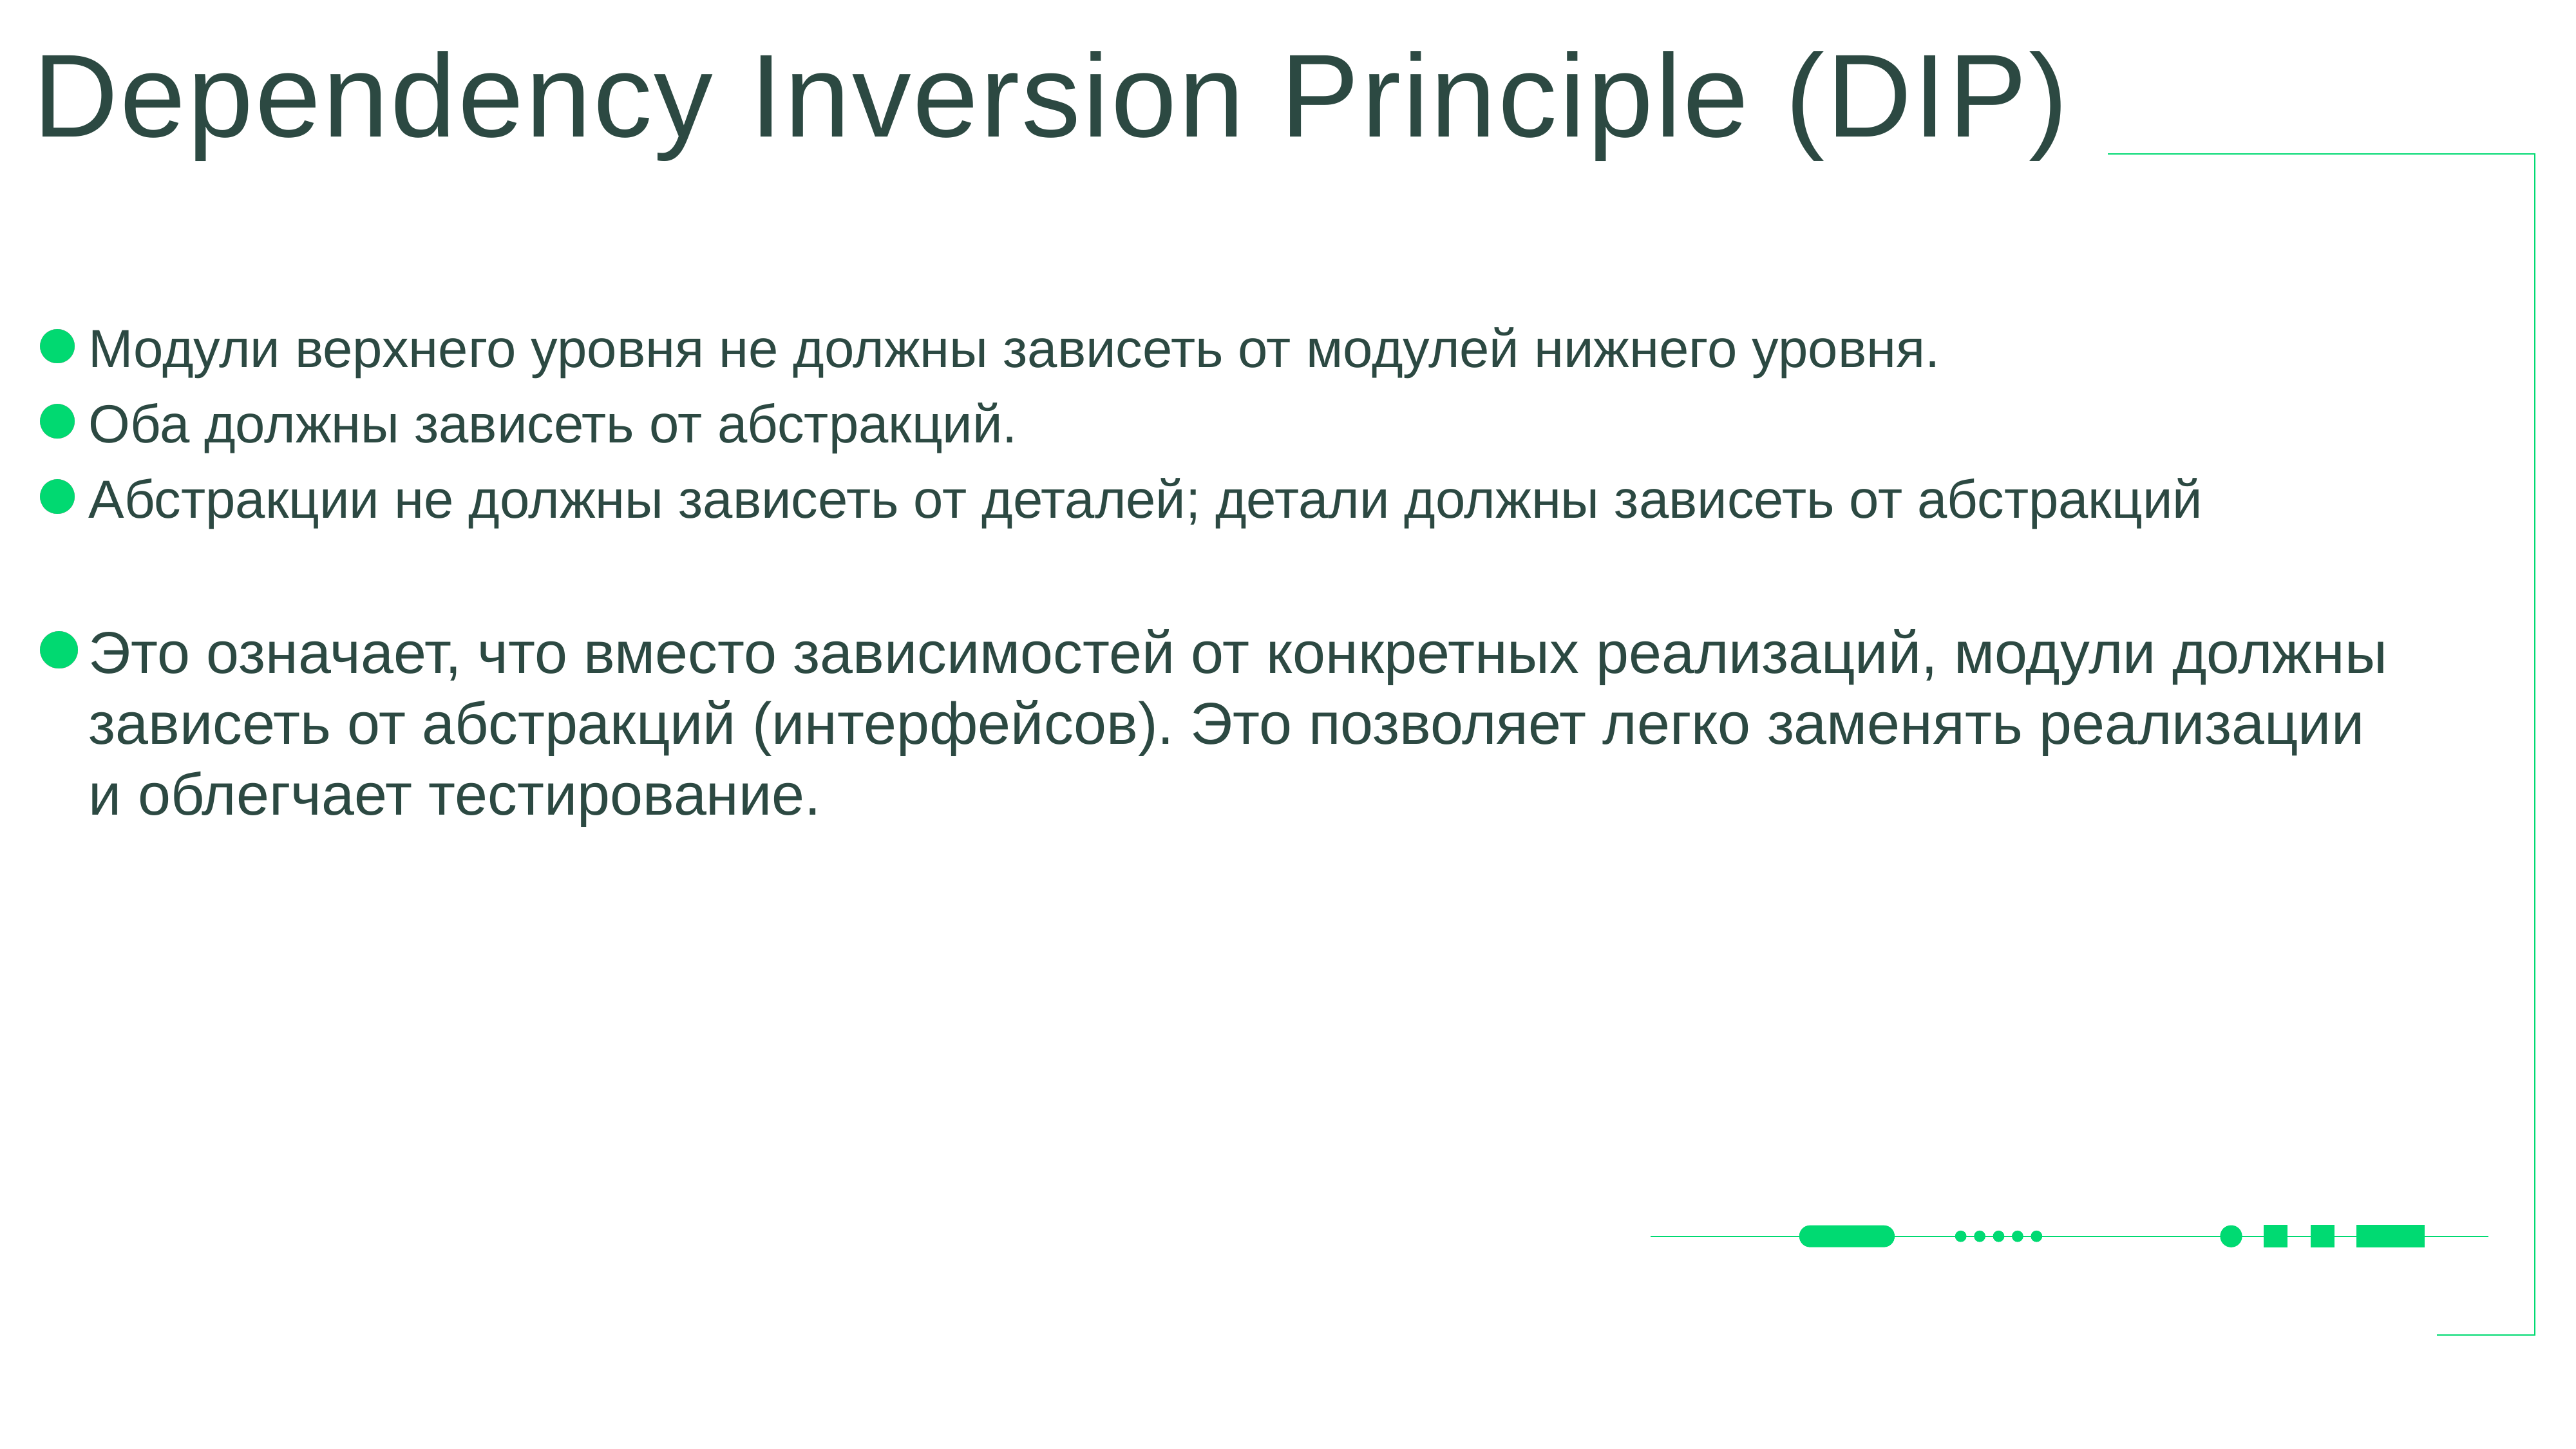

# Dependency Inversion Principle (DIP)

Модули верхнего уровня не должны зависеть от модулей нижнего уровня.
Оба должны зависеть от абстракций.
Абстракции не должны зависеть от деталей; детали должны зависеть от абстракций

Это означает, что вместо зависимостей от конкретных реализаций, модули должны зависеть от абстракций (интерфейсов). Это позволяет легко заменять реализации и облегчает тестирование.